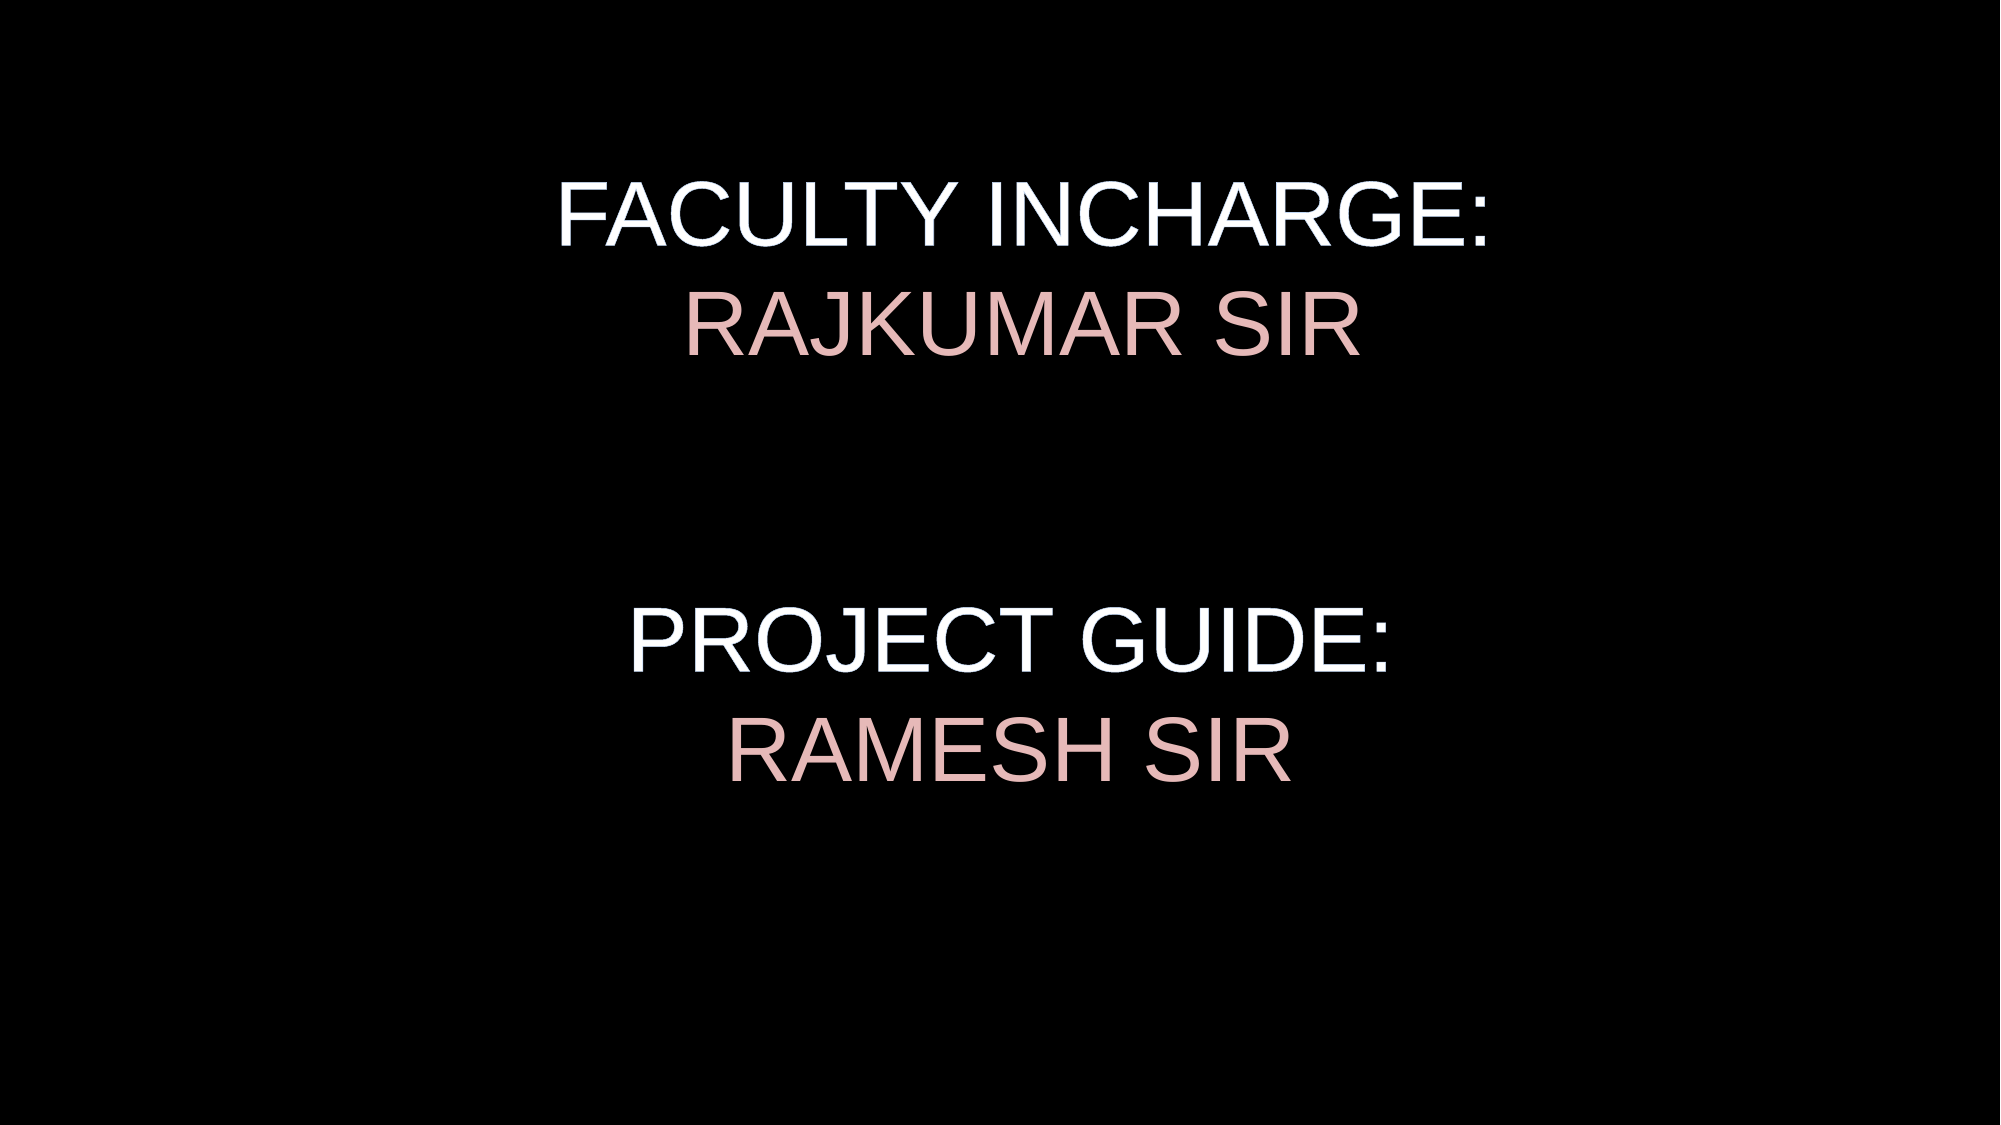

# FACULTY INCHARGE: RAJKUMAR SIR
PROJECT GUIDE:
RAMESH SIR